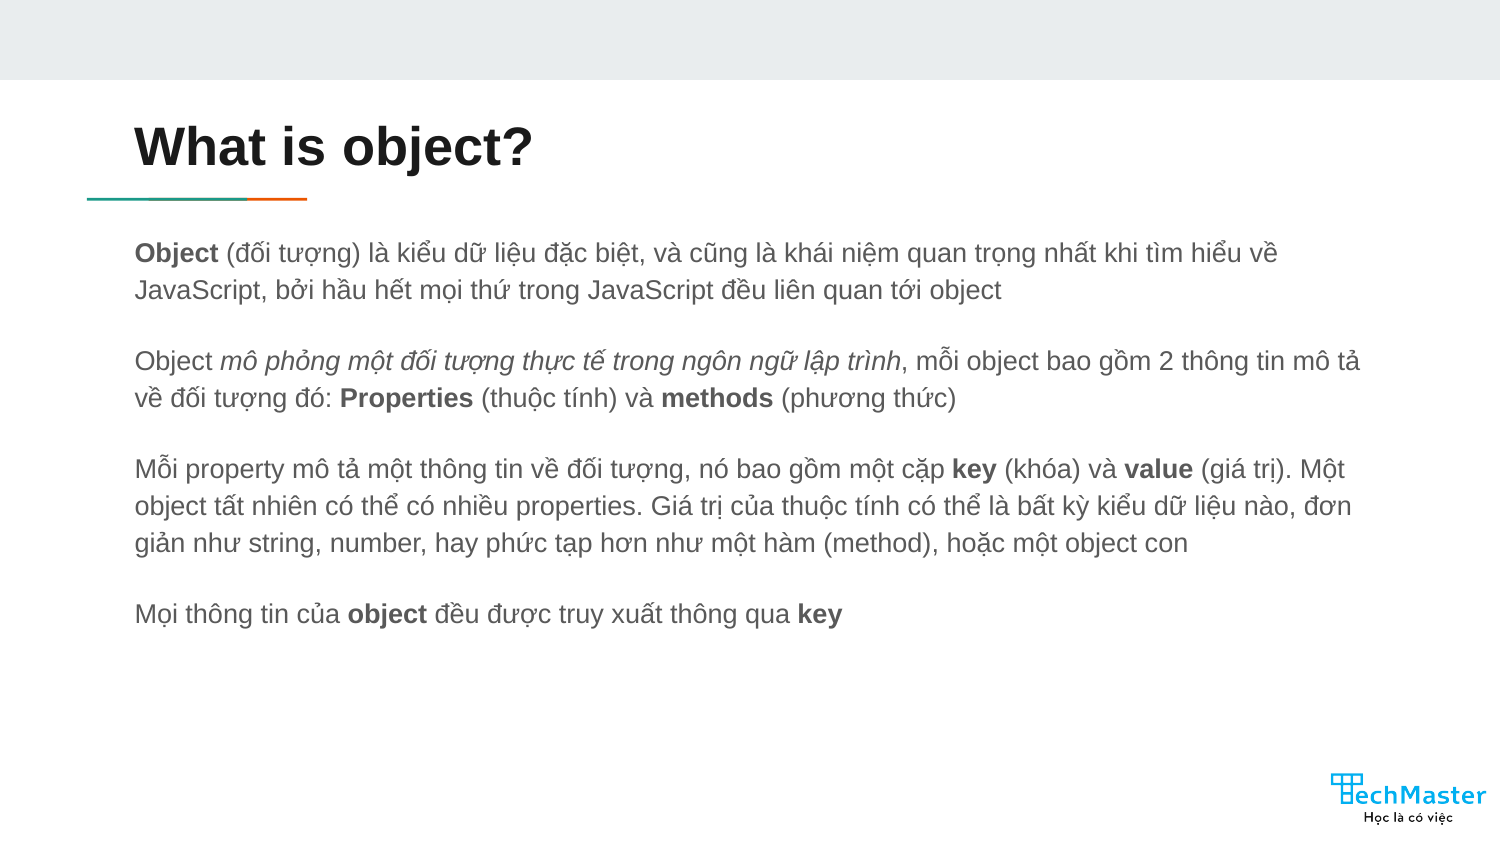

# What is object?
Object (đối tượng) là kiểu dữ liệu đặc biệt, và cũng là khái niệm quan trọng nhất khi tìm hiểu về JavaScript, bởi hầu hết mọi thứ trong JavaScript đều liên quan tới object
Object mô phỏng một đối tượng thực tế trong ngôn ngữ lập trình, mỗi object bao gồm 2 thông tin mô tả về đối tượng đó: Properties (thuộc tính) và methods (phương thức)
Mỗi property mô tả một thông tin về đối tượng, nó bao gồm một cặp key (khóa) và value (giá trị). Một object tất nhiên có thể có nhiều properties. Giá trị của thuộc tính có thể là bất kỳ kiểu dữ liệu nào, đơn giản như string, number, hay phức tạp hơn như một hàm (method), hoặc một object con
Mọi thông tin của object đều được truy xuất thông qua key